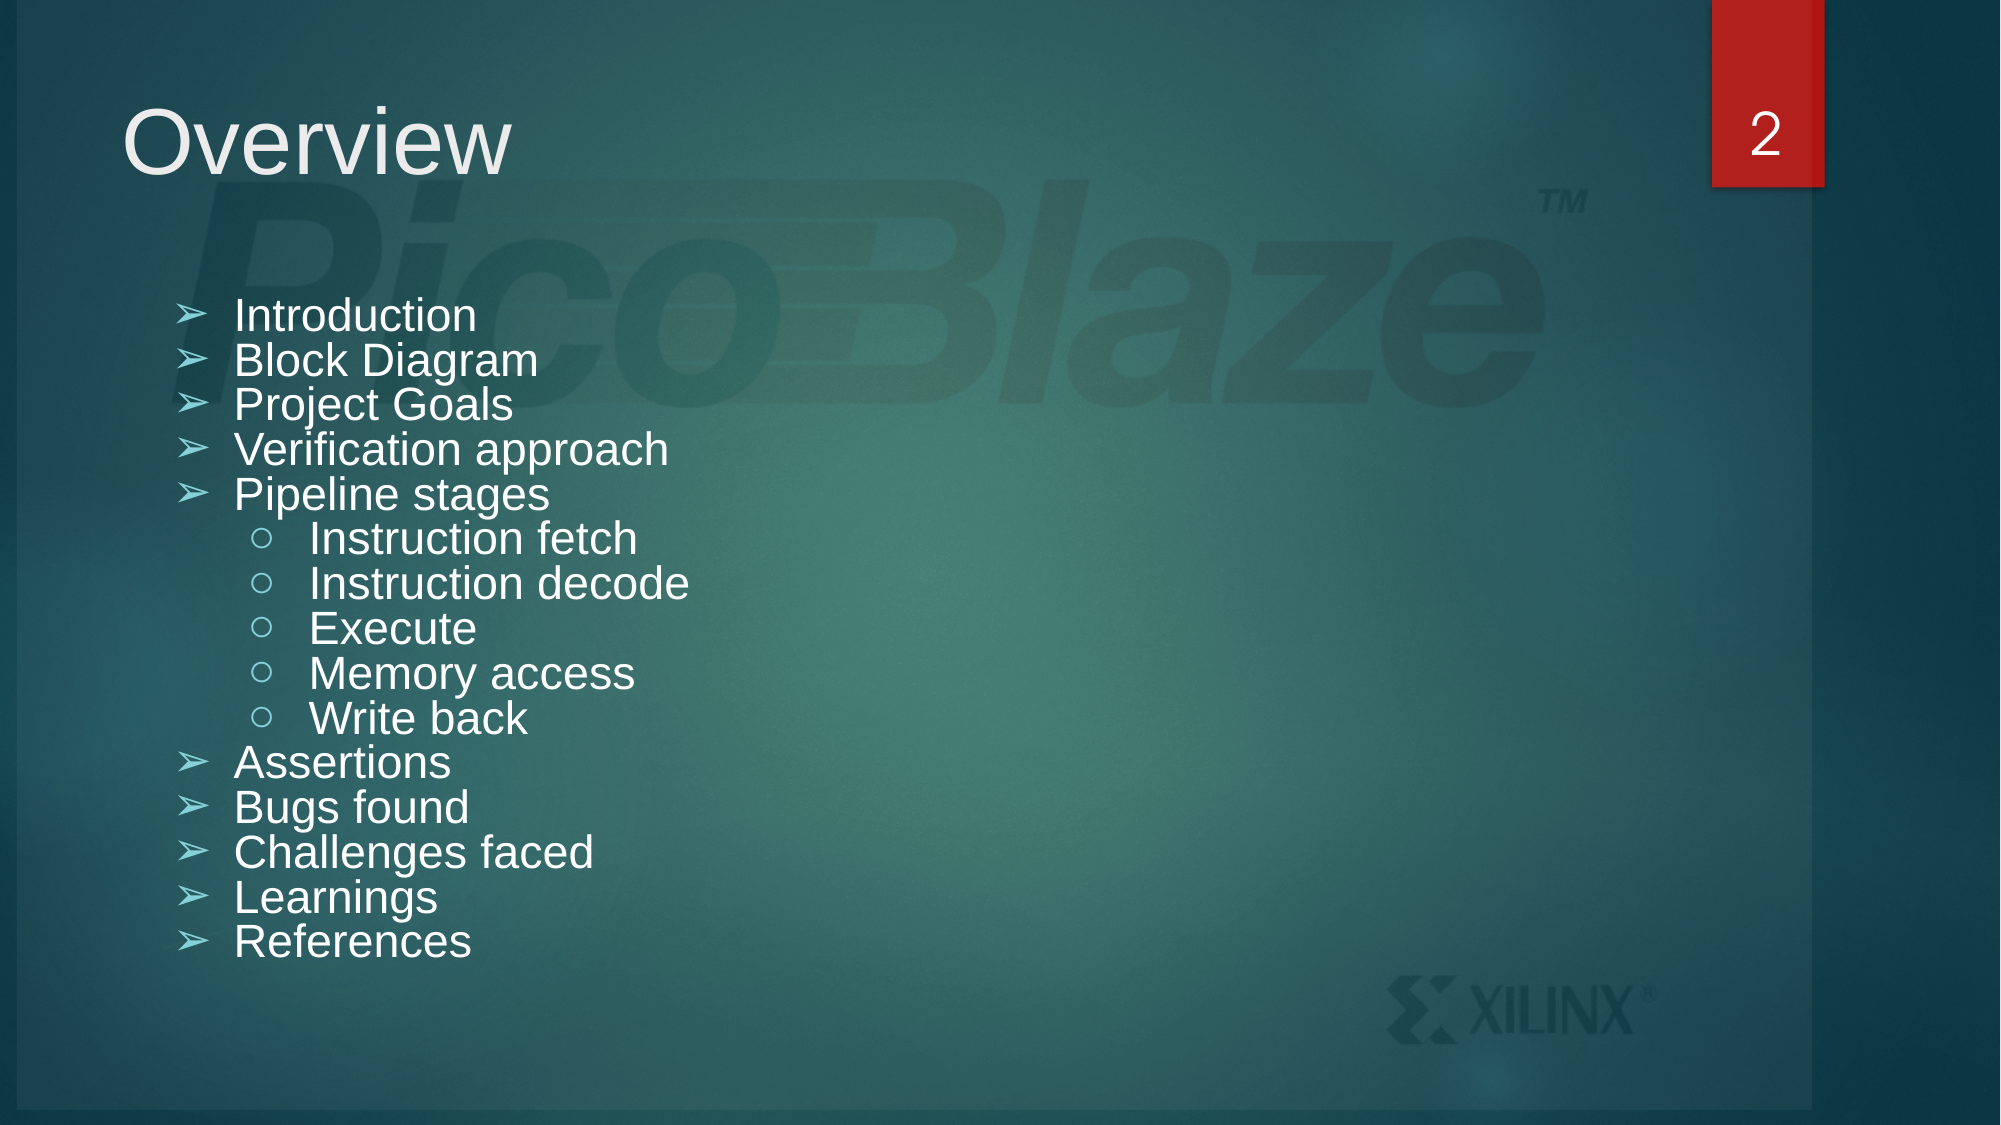

2
# Overview
Introduction
Block Diagram
Project Goals
Verification approach
Pipeline stages
Instruction fetch
Instruction decode
Execute
Memory access
Write back
Assertions
Bugs found
Challenges faced
Learnings
References